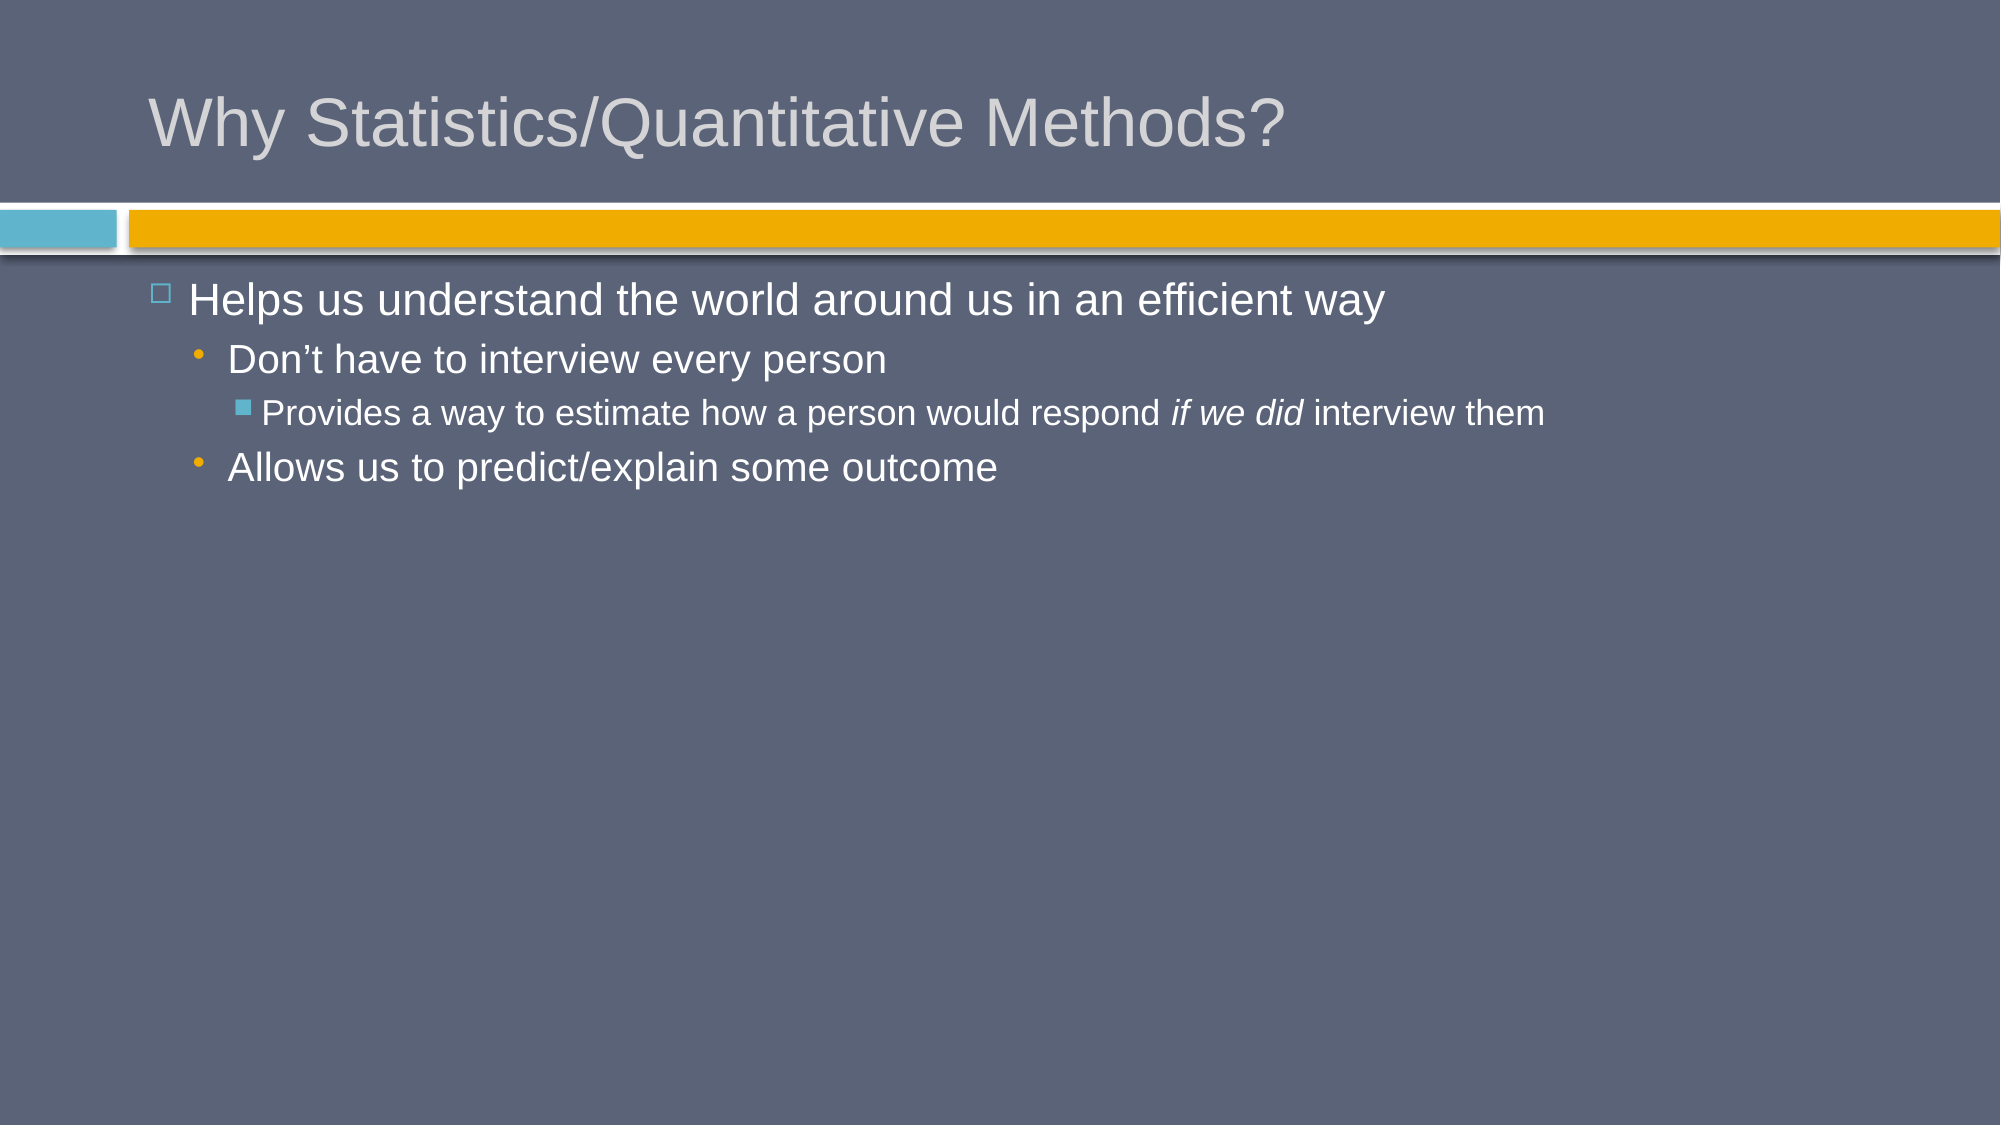

# Why Statistics/Quantitative Methods?
Helps us understand the world around us in an efficient way
Don’t have to interview every person
Provides a way to estimate how a person would respond if we did interview them
Allows us to predict/explain some outcome